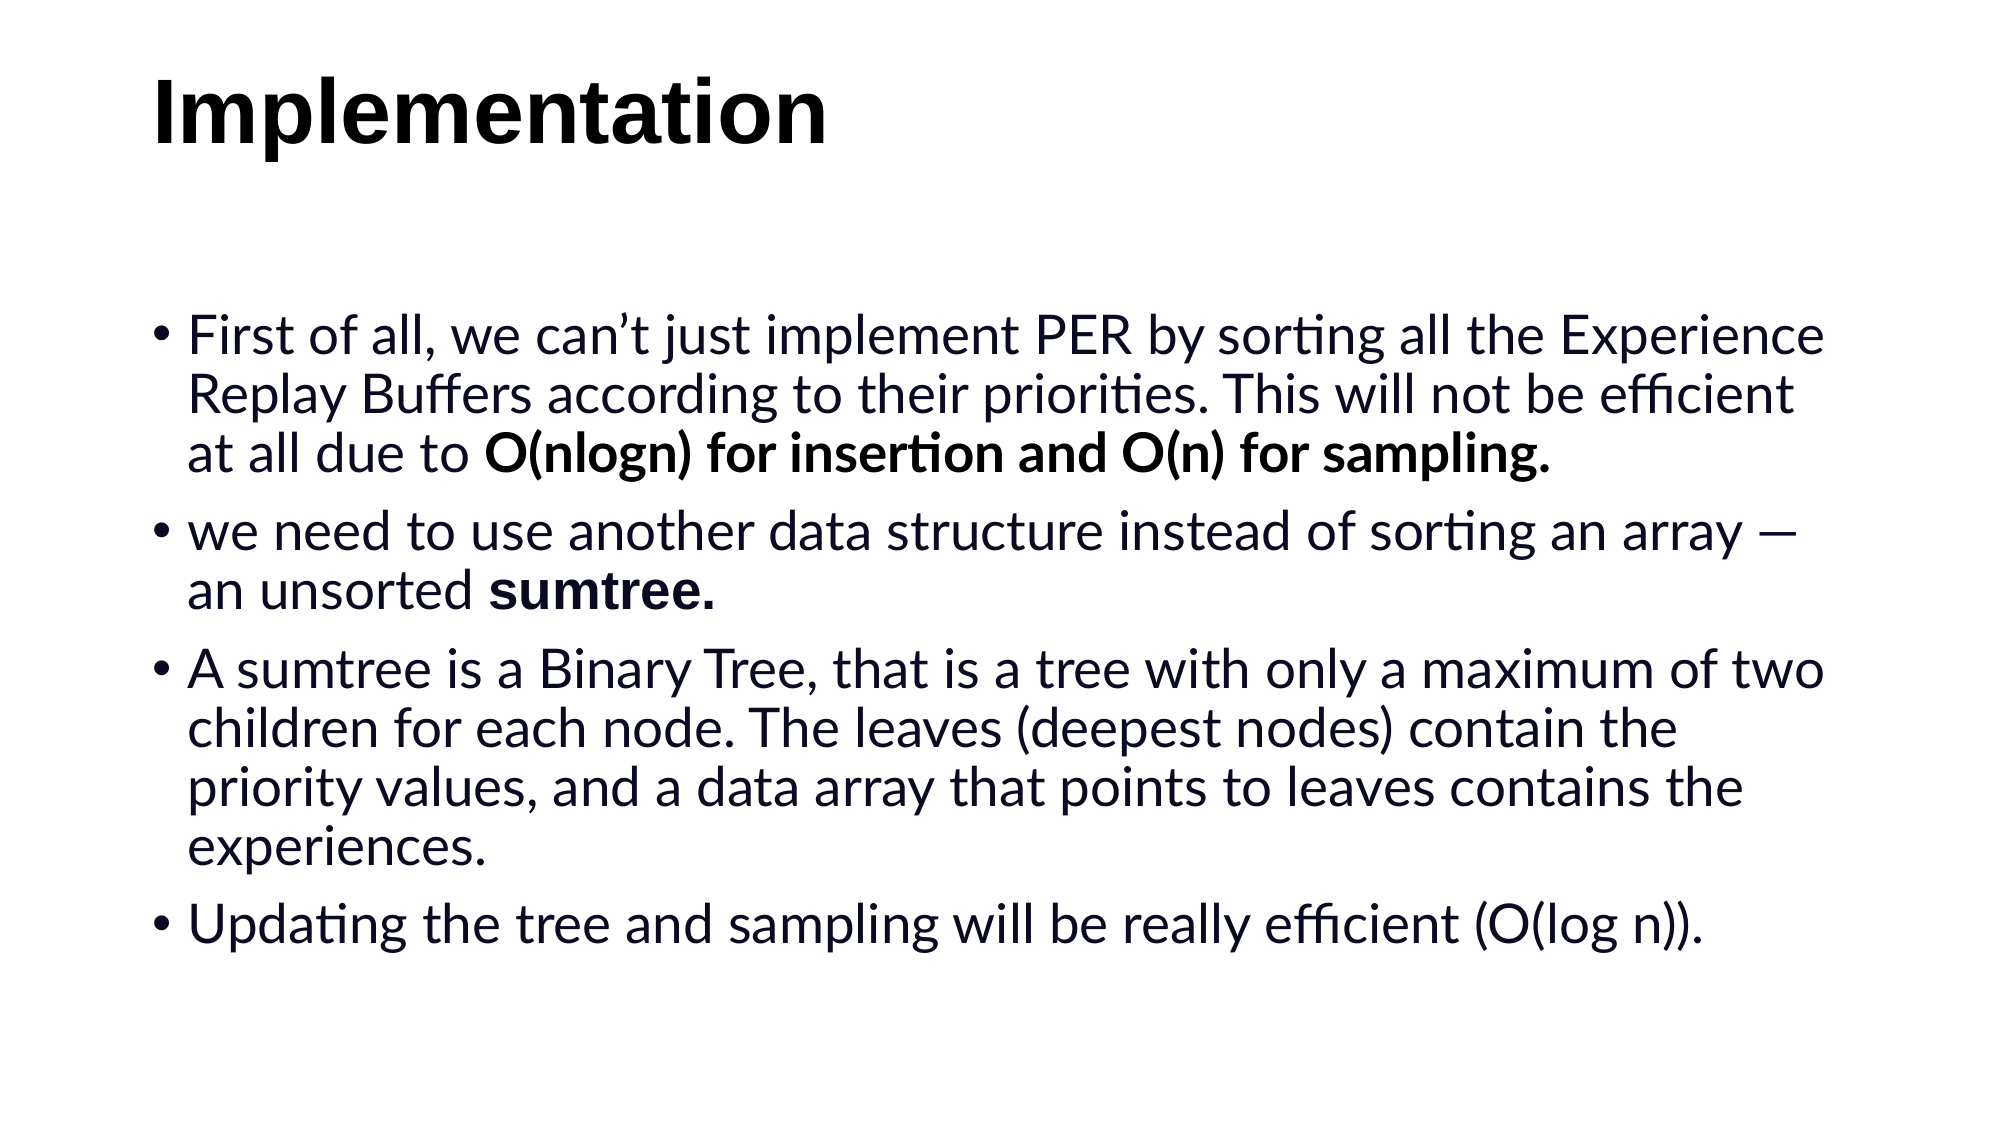

# Implementation
First of all, we can’t just implement PER by sorting all the Experience Replay Buffers according to their priorities. This will not be efficient at all due to O(nlogn) for insertion and O(n) for sampling.
we need to use another data structure instead of sorting an array — an unsorted sumtree.
A sumtree is a Binary Tree, that is a tree with only a maximum of two children for each node. The leaves (deepest nodes) contain the priority values, and a data array that points to leaves contains the experiences.
Updating the tree and sampling will be really efficient (O(log n)).